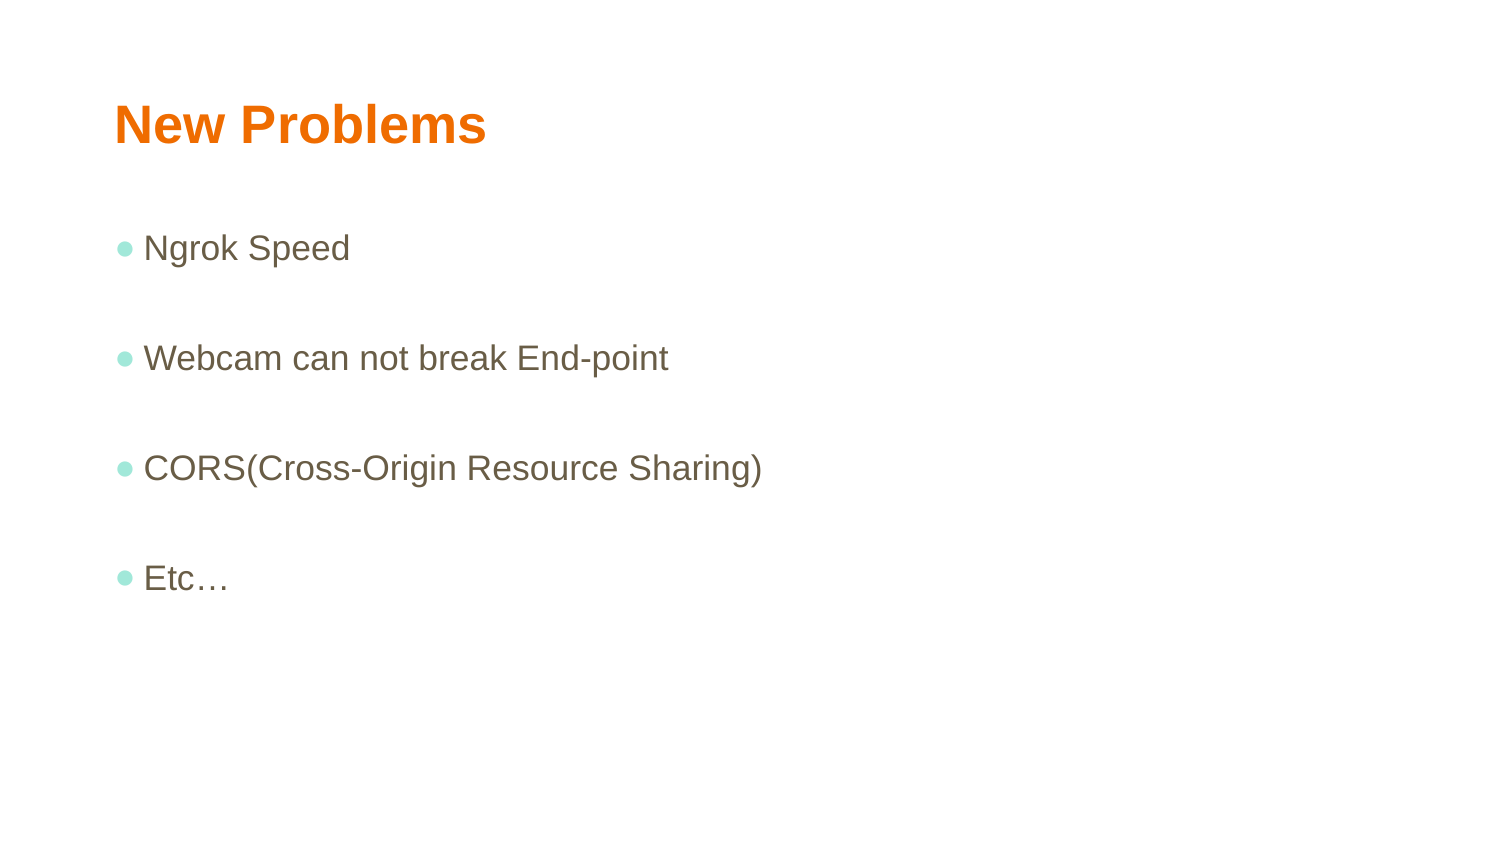

# New Problems
Ngrok Speed

Webcam can not break End-point

CORS(Cross-Origin Resource Sharing)

Etc…